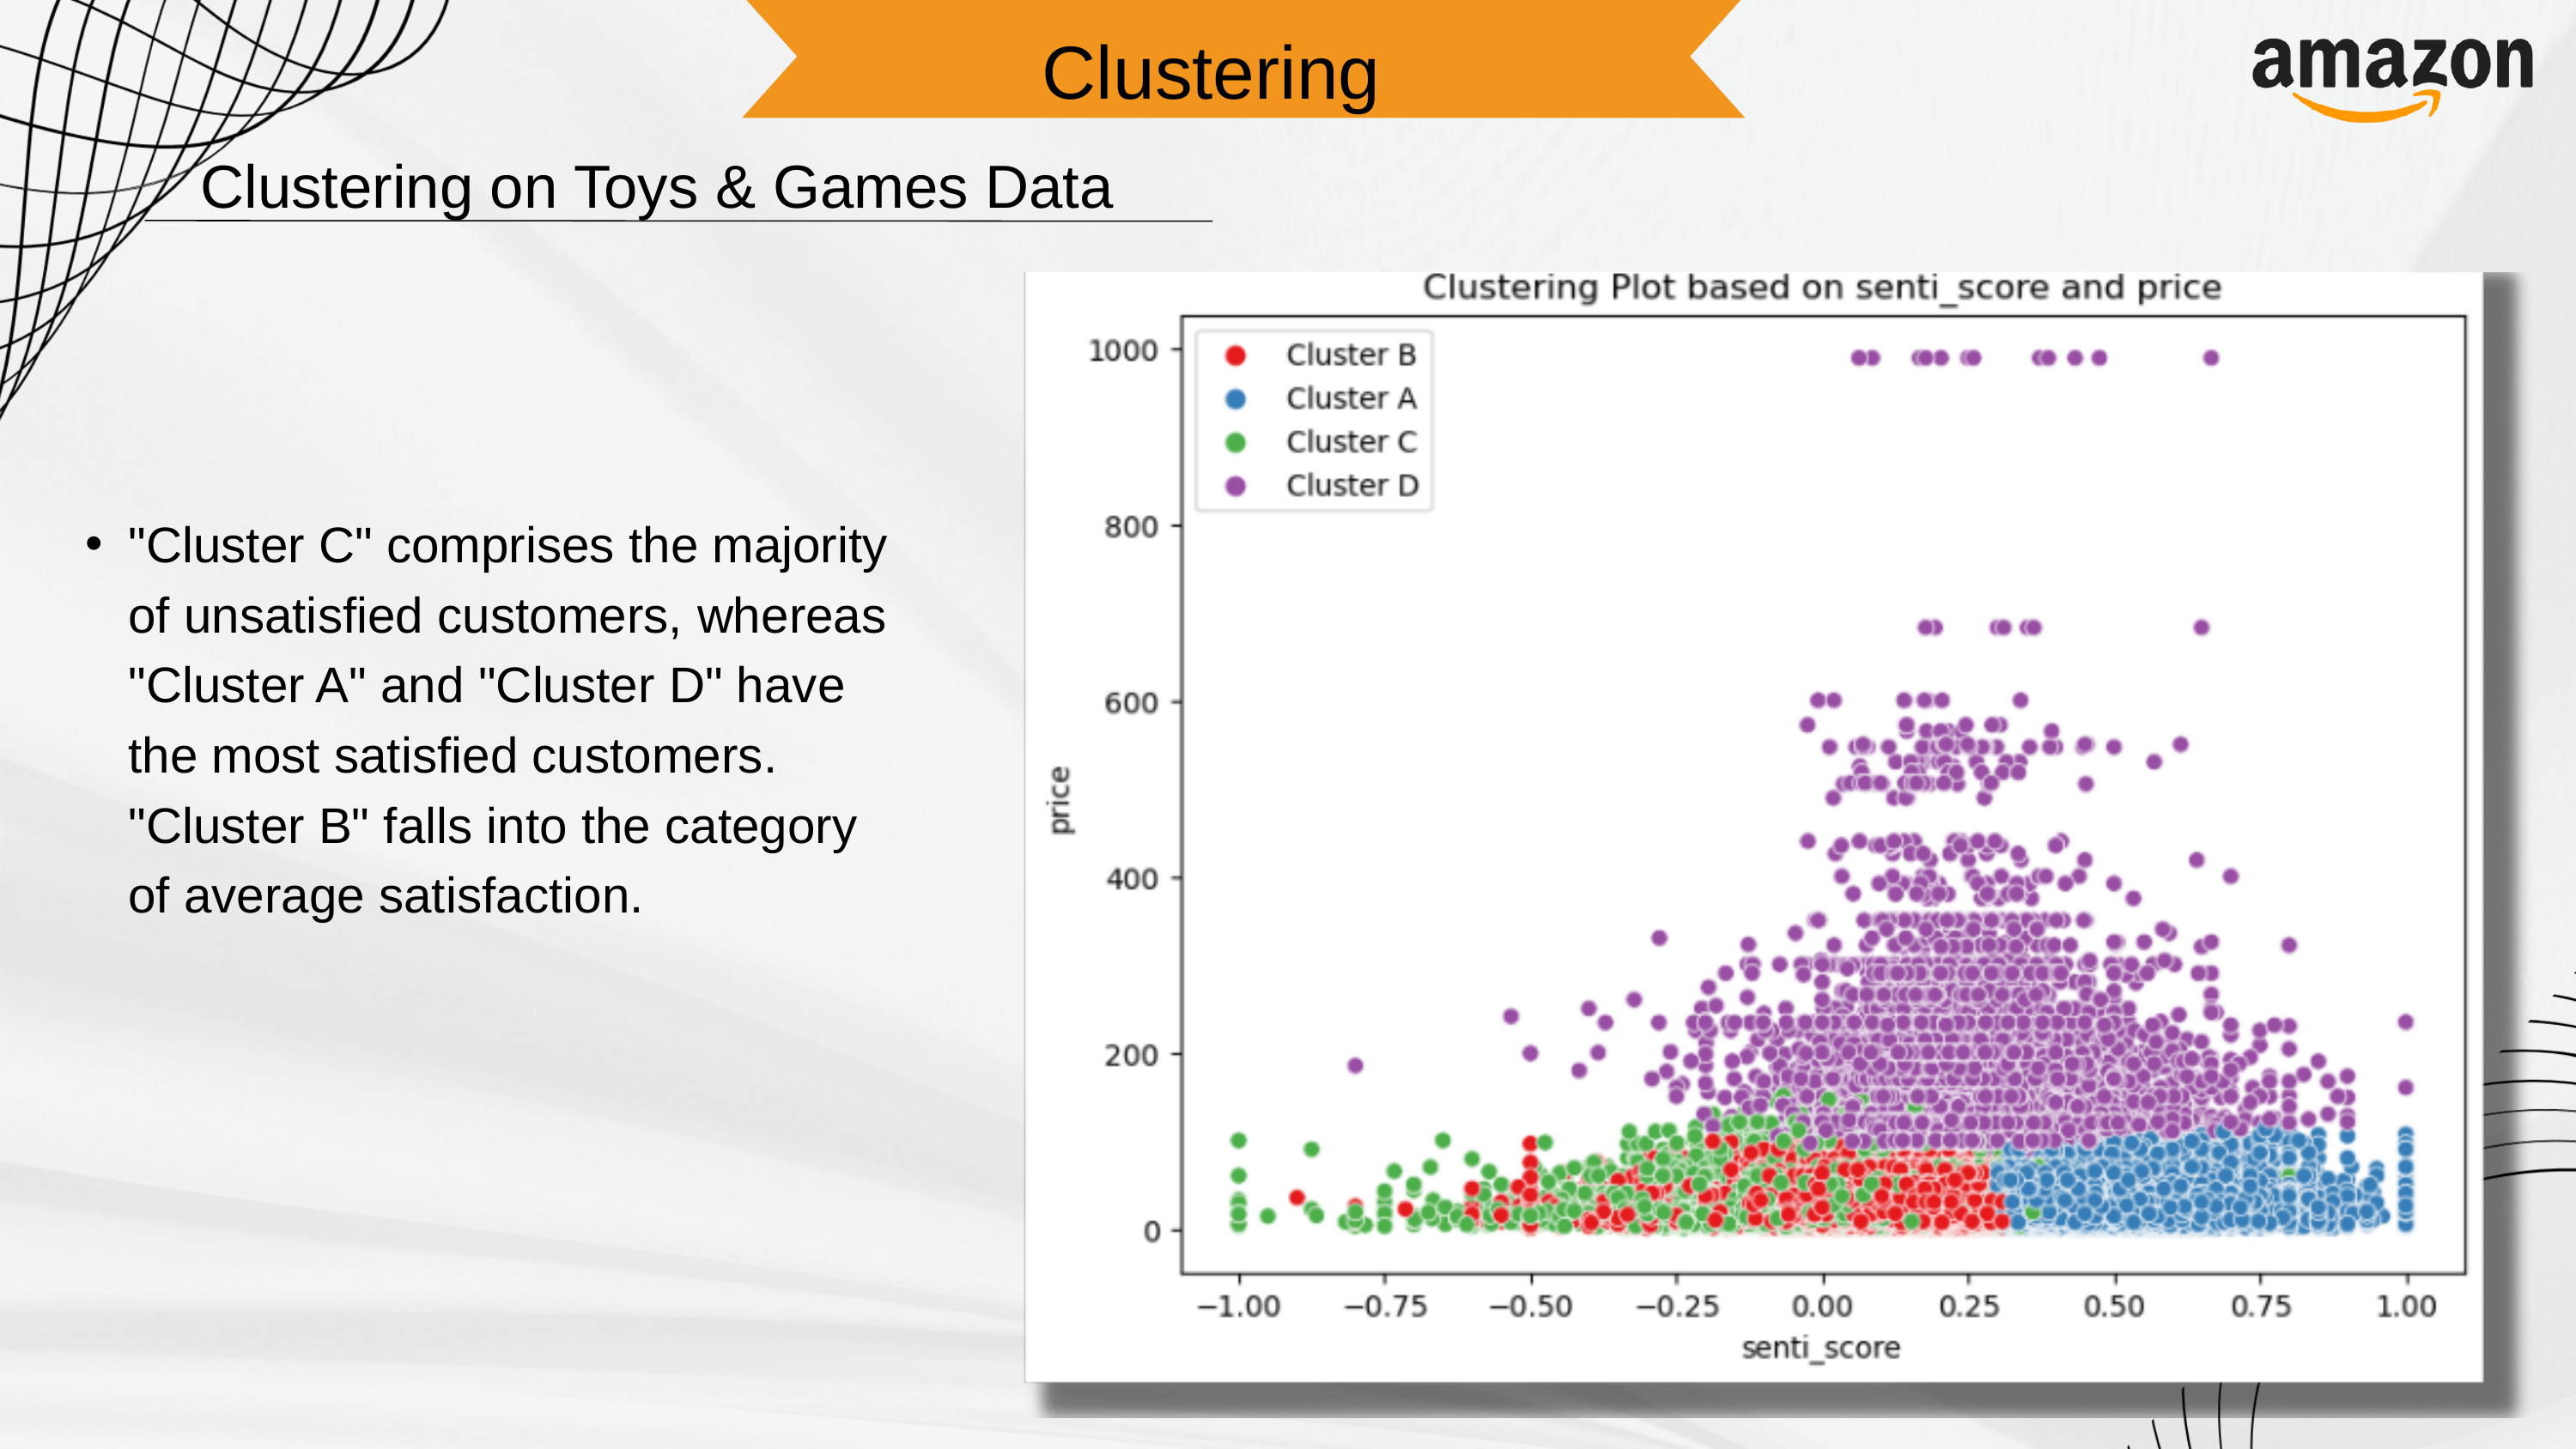

Clustering
Clustering on Toys & Games Data

"Cluster C" comprises the majority of unsatisfied customers, whereas "Cluster A" and "Cluster D" have the most satisfied customers. "Cluster B" falls into the category of average satisfaction.